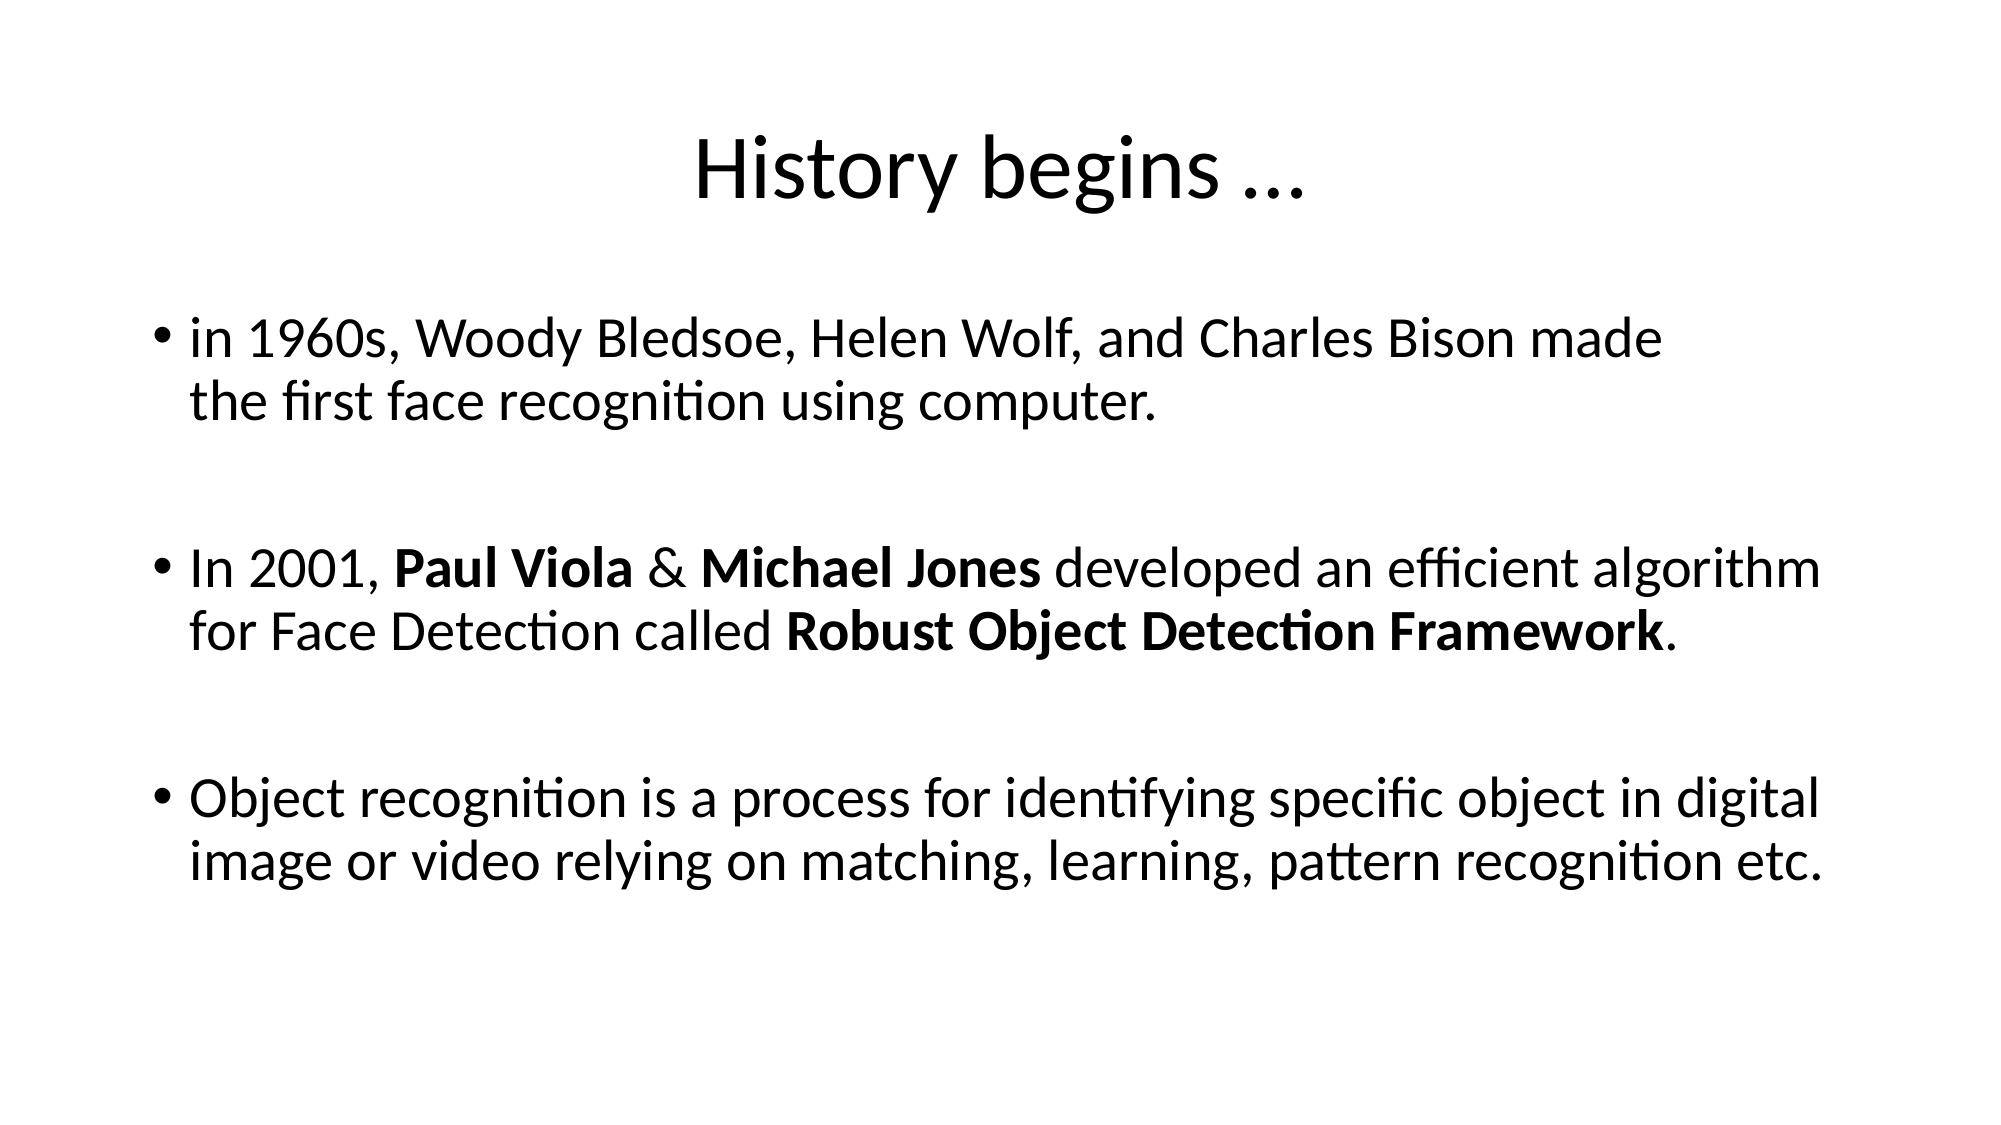

# History begins …
in 1960s, Woody Bledsoe, Helen Wolf, and Charles Bison made
the first face recognition using computer.

In 2001, Paul Viola & Michael Jones developed an efficient algorithm for Face Detection called Robust Object Detection Framework.

Object recognition is a process for identifying specific object in digital image or video relying on matching, learning, pattern recognition etc.